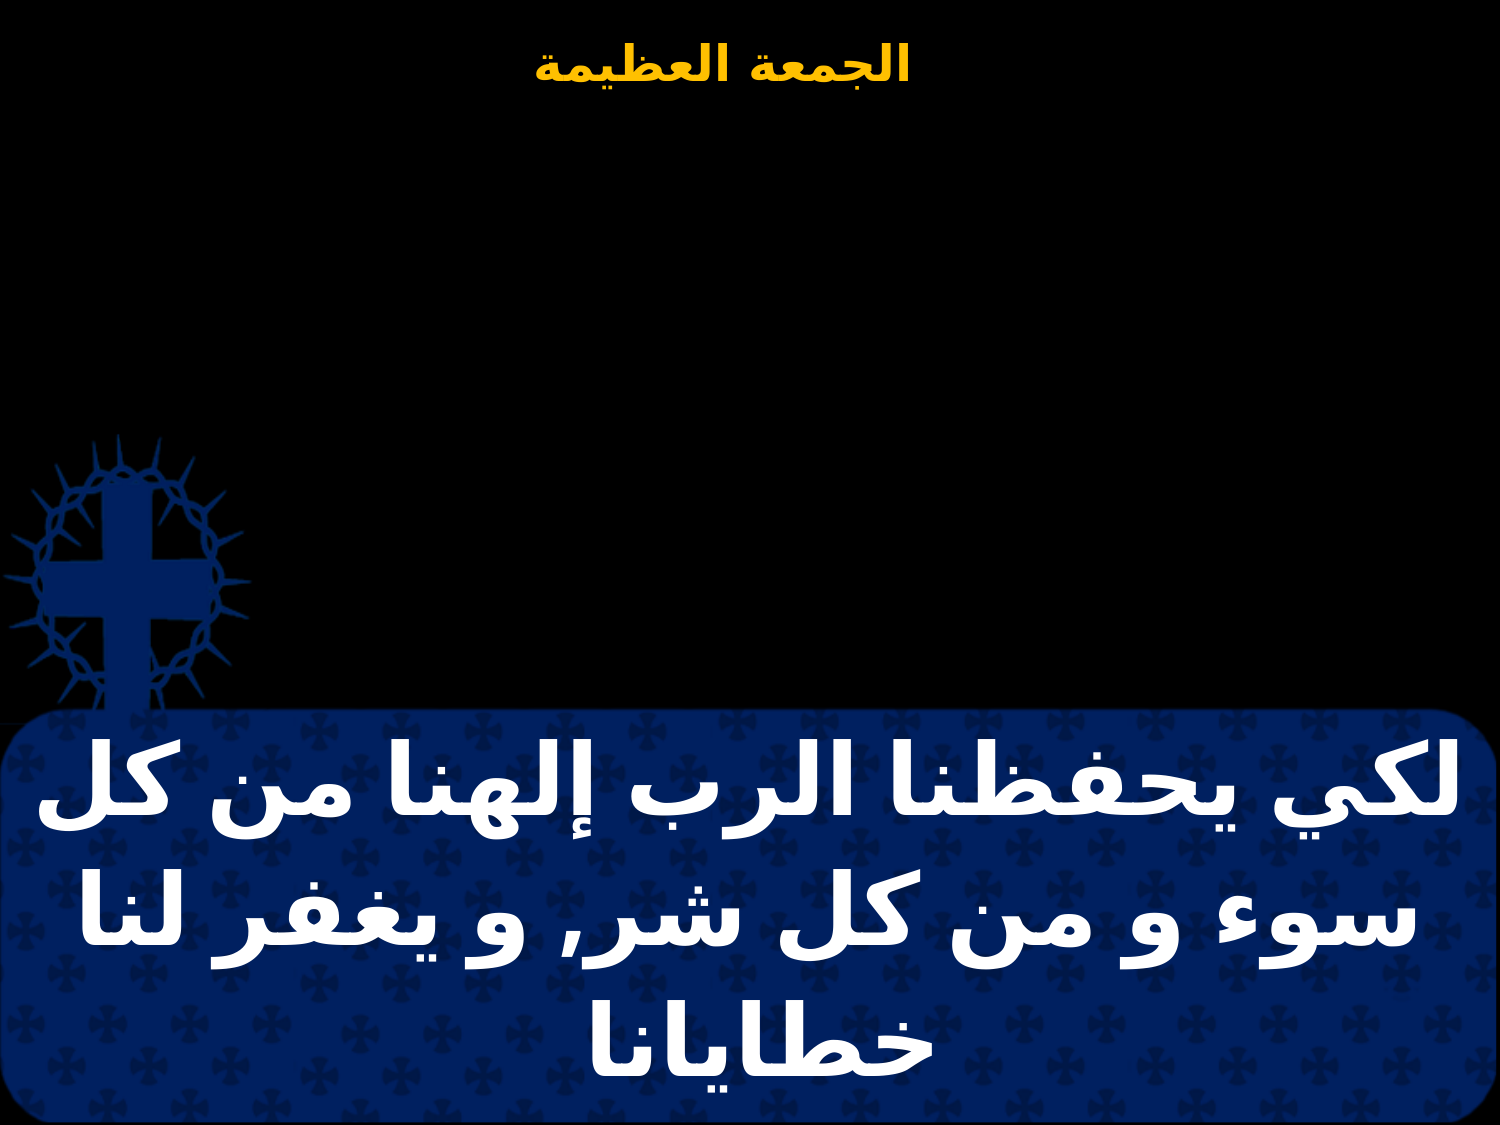

| لكي يحفظنا الرب إلهنا من كل سوء و من كل شر, و يغفر لنا خطايانا |
| --- |